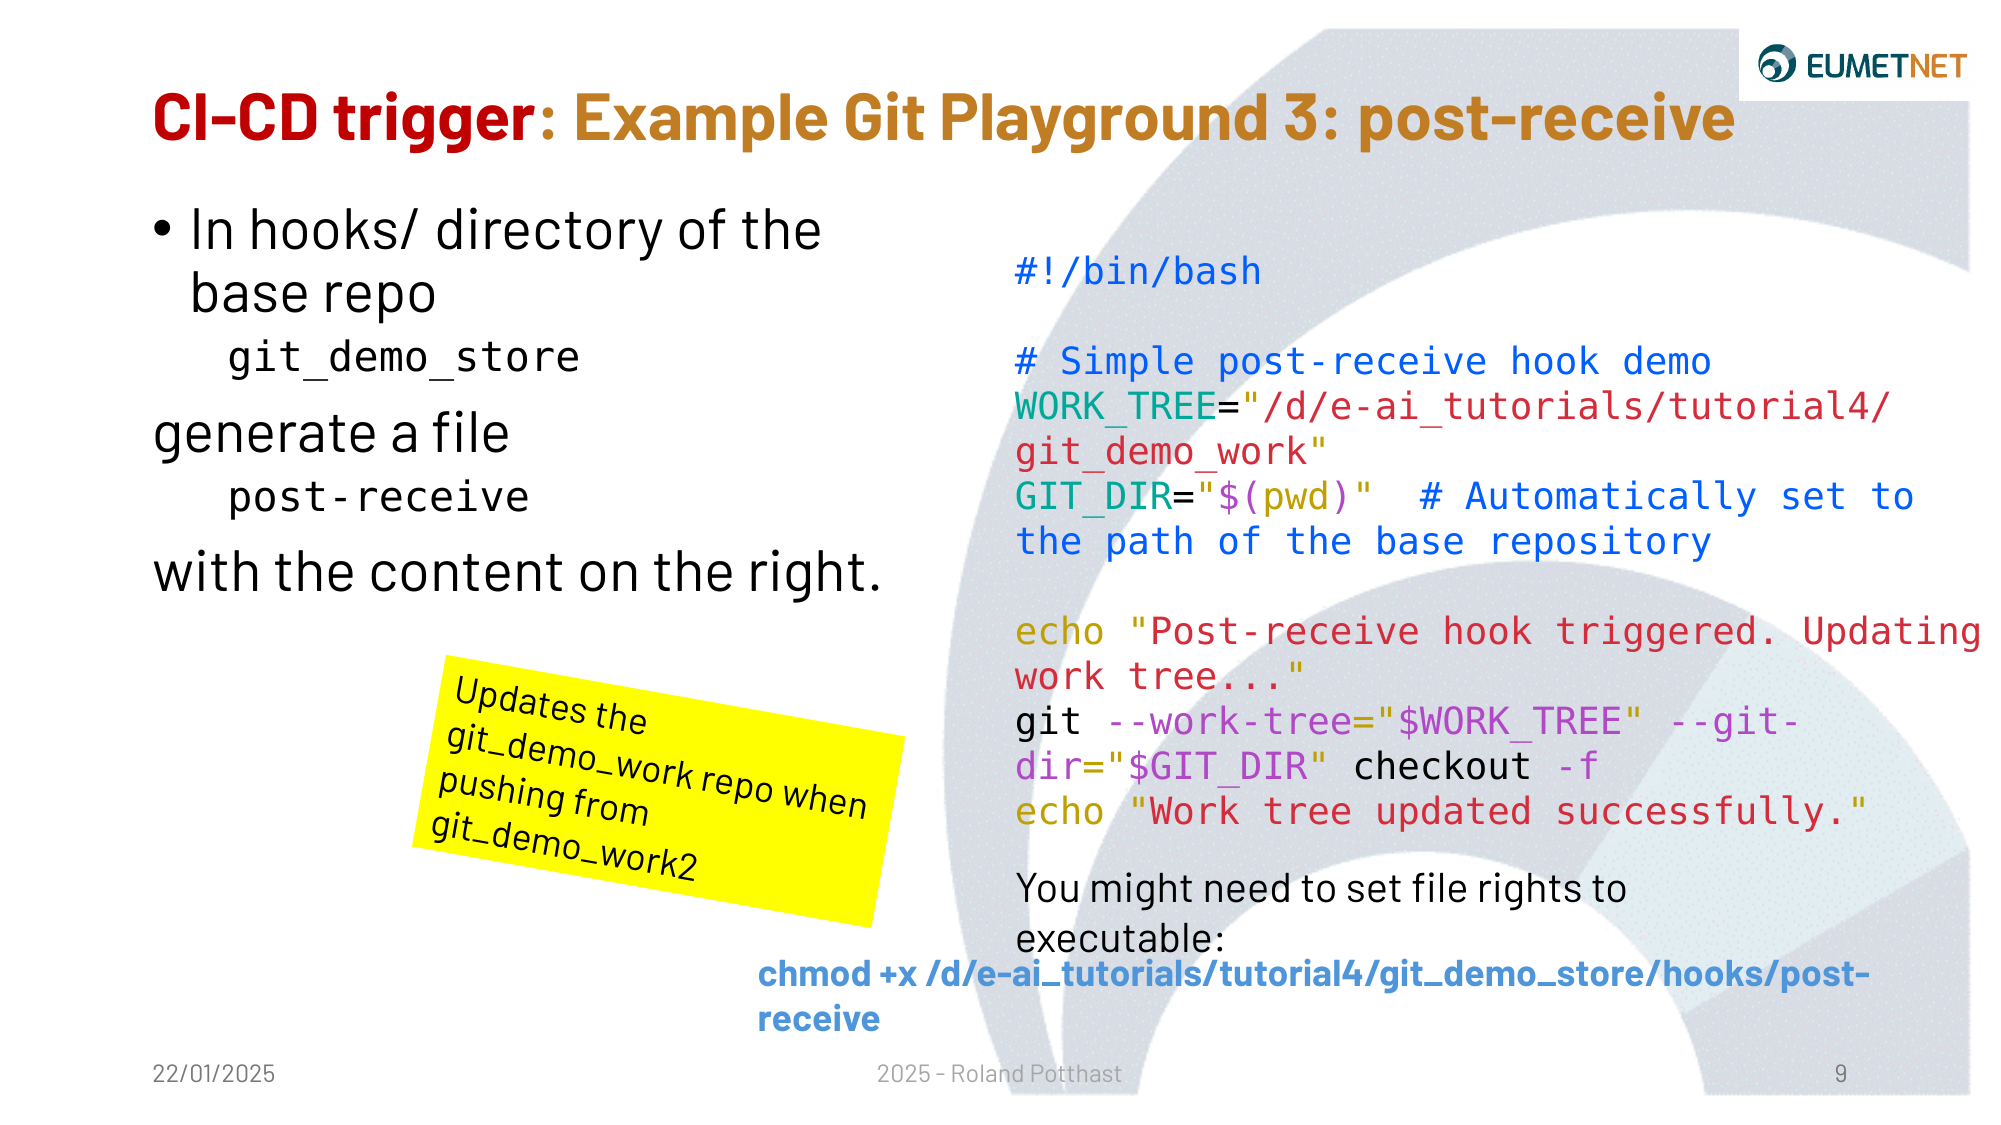

# CI-CD trigger: Example Git Playground 3: post-receive
In hooks/ directory of the base repo
git_demo_store
generate a file
post-receive
with the content on the right.

#!/bin/bash

# Simple post-receive hook demo
WORK_TREE="/d/e-ai_tutorials/tutorial4/git_demo_work"
GIT_DIR="$(pwd)"  # Automatically set to the path of the base repository

echo "Post-receive hook triggered. Updating work tree..."
git --work-tree="$WORK_TREE" --git-dir="$GIT_DIR" checkout -f
echo "Work tree updated successfully."

Updates the git_demo_work repo when pushing from git_demo_work2
You might need to set file rights to executable:
chmod +x /d/e-ai_tutorials/tutorial4/git_demo_store/hooks/post-receive
22/01/2025
2025 - Roland Potthast
9